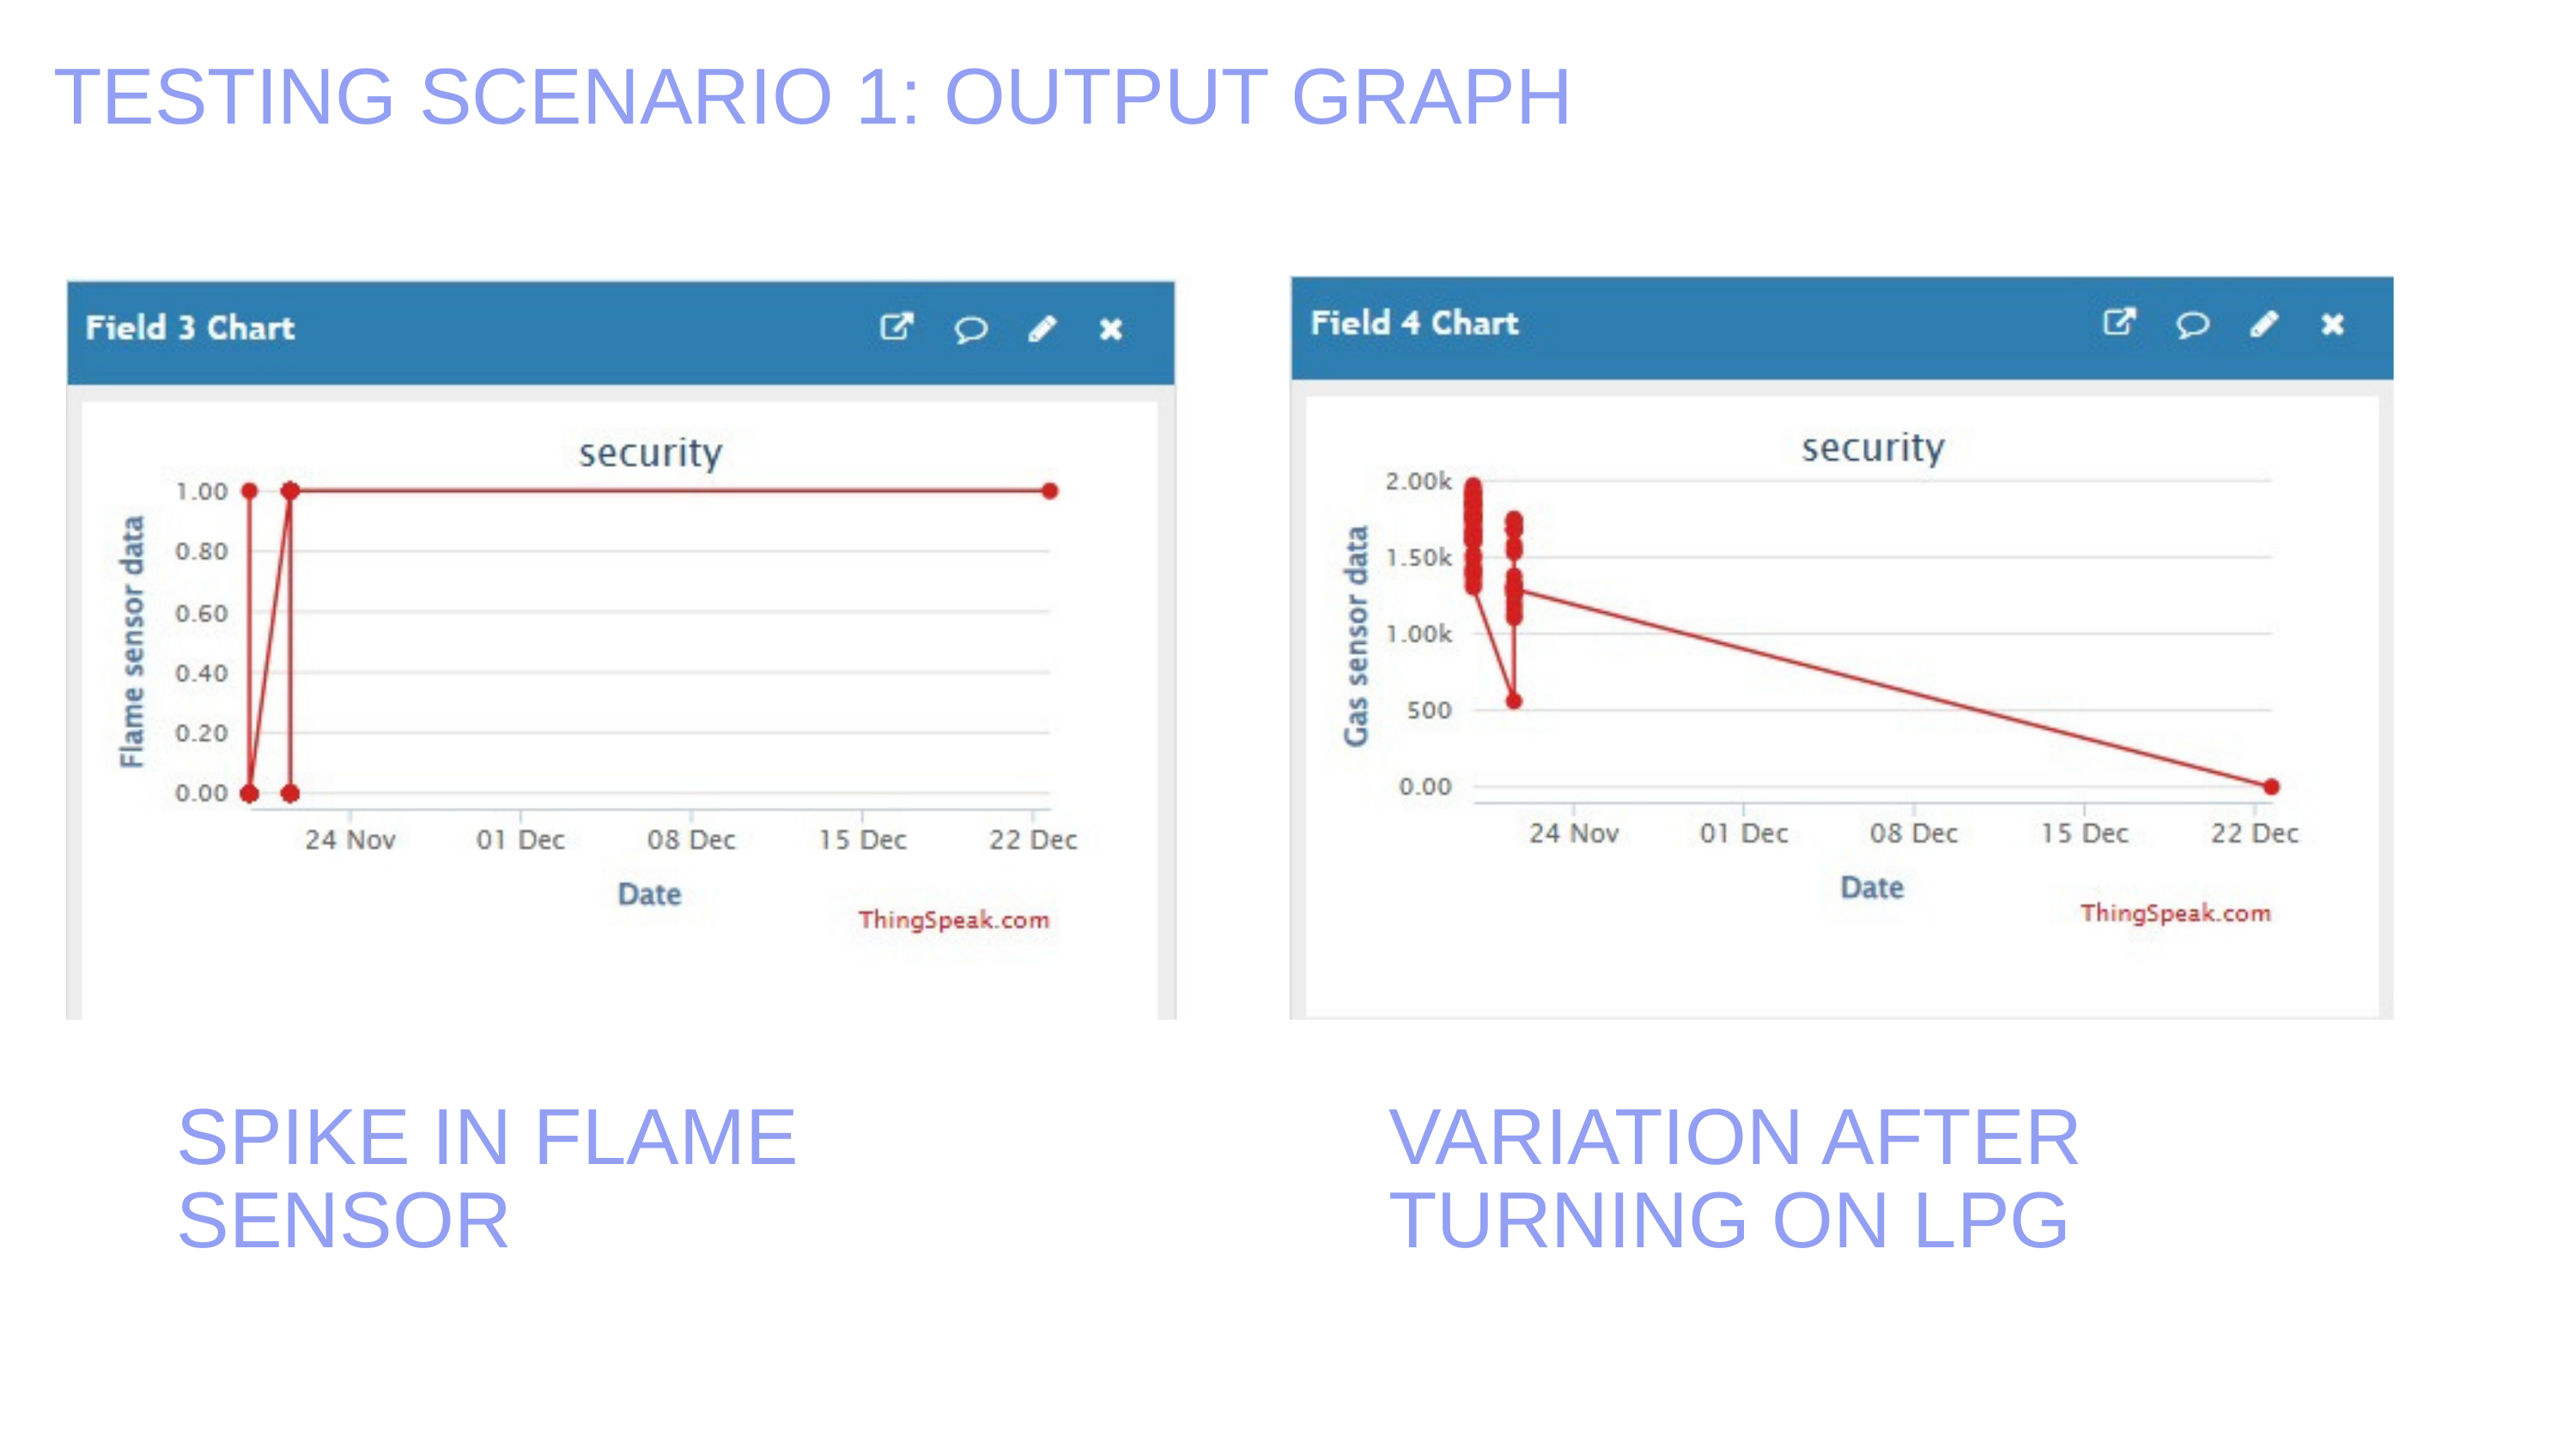

TESTING SCENARIO 1: OUTPUT GRAPH

SPIKE IN FLAME SENSOR
VARIATION AFTER TURNING ON LPG